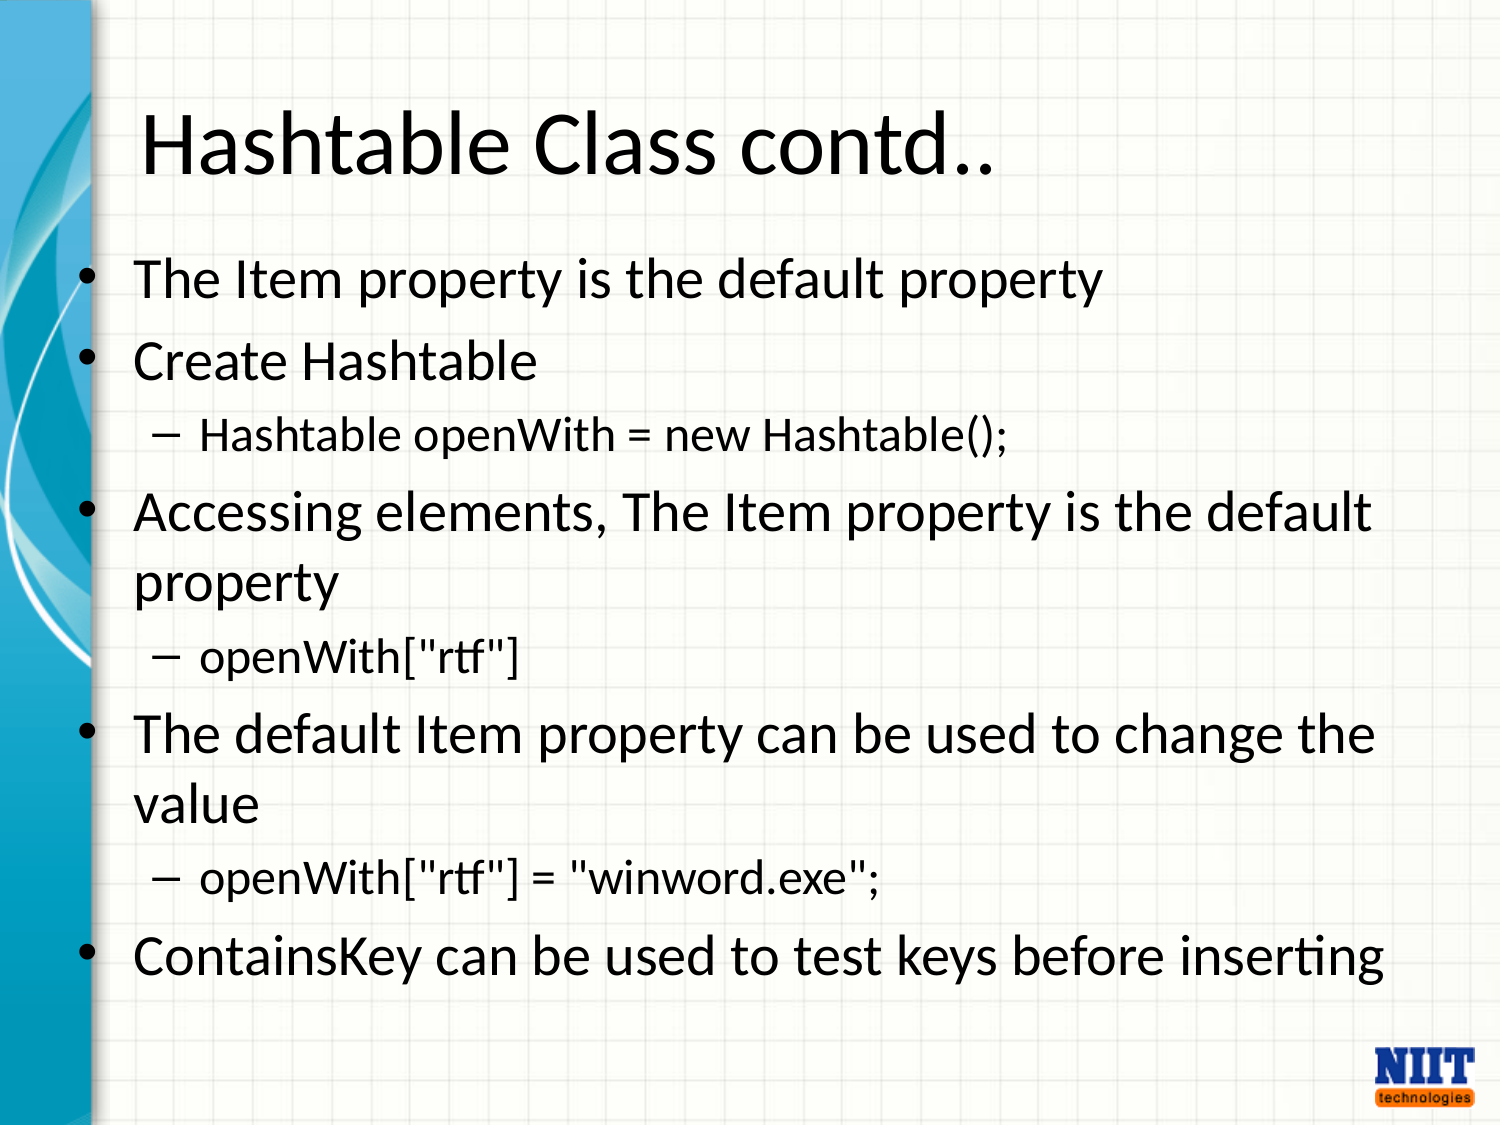

# Hashtable Class contd..
The Item property is the default property
Create Hashtable
Hashtable openWith = new Hashtable();
Accessing elements, The Item property is the default property
openWith["rtf"]
The default Item property can be used to change the value
openWith["rtf"] = "winword.exe";
ContainsKey can be used to test keys before inserting